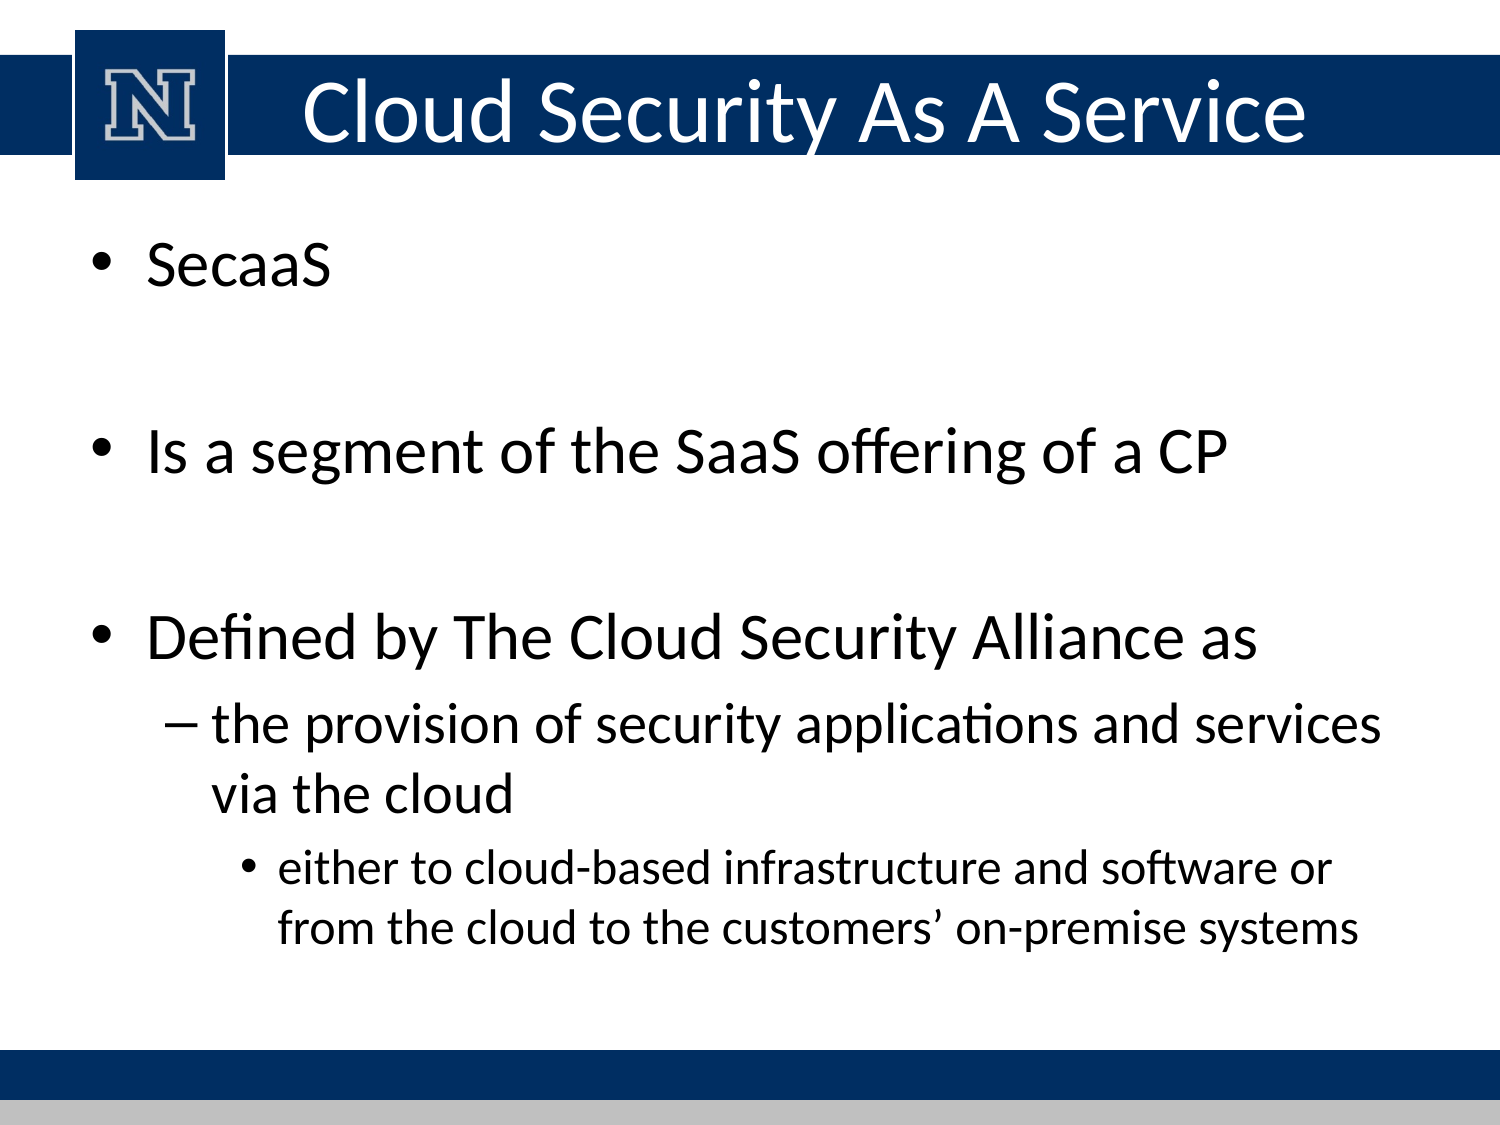

# Cloud Security As A Service
SecaaS

Is a segment of the SaaS offering of a CP

Defined by The Cloud Security Alliance as
the provision of security applications and services via the cloud
either to cloud-based infrastructure and software or from the cloud to the customers’ on-premise systems